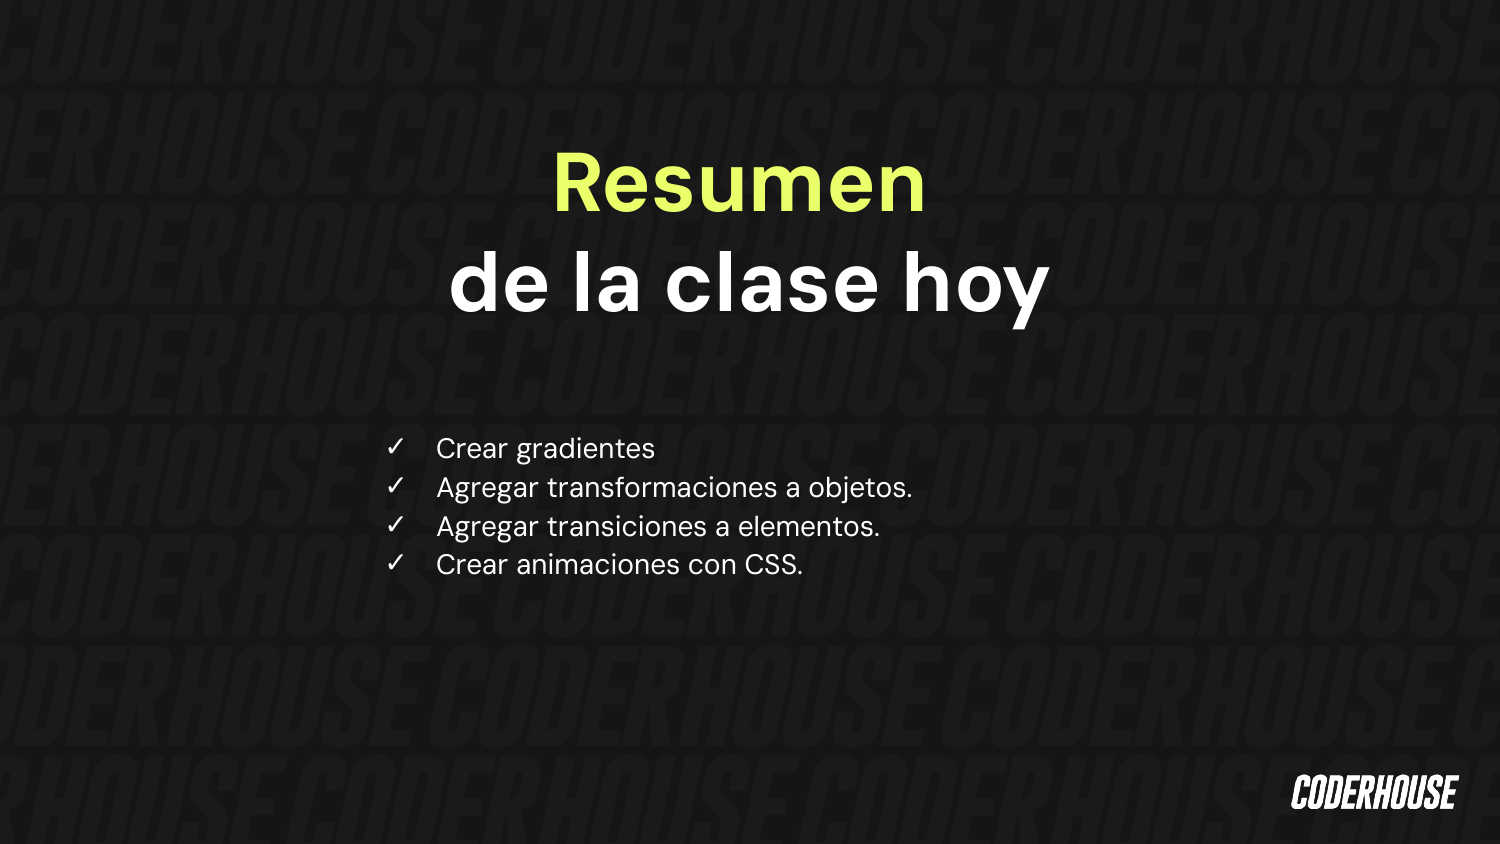

Resumen
de la clase hoy
Crear gradientes
Agregar transformaciones a objetos.
Agregar transiciones a elementos.
Crear animaciones con CSS.